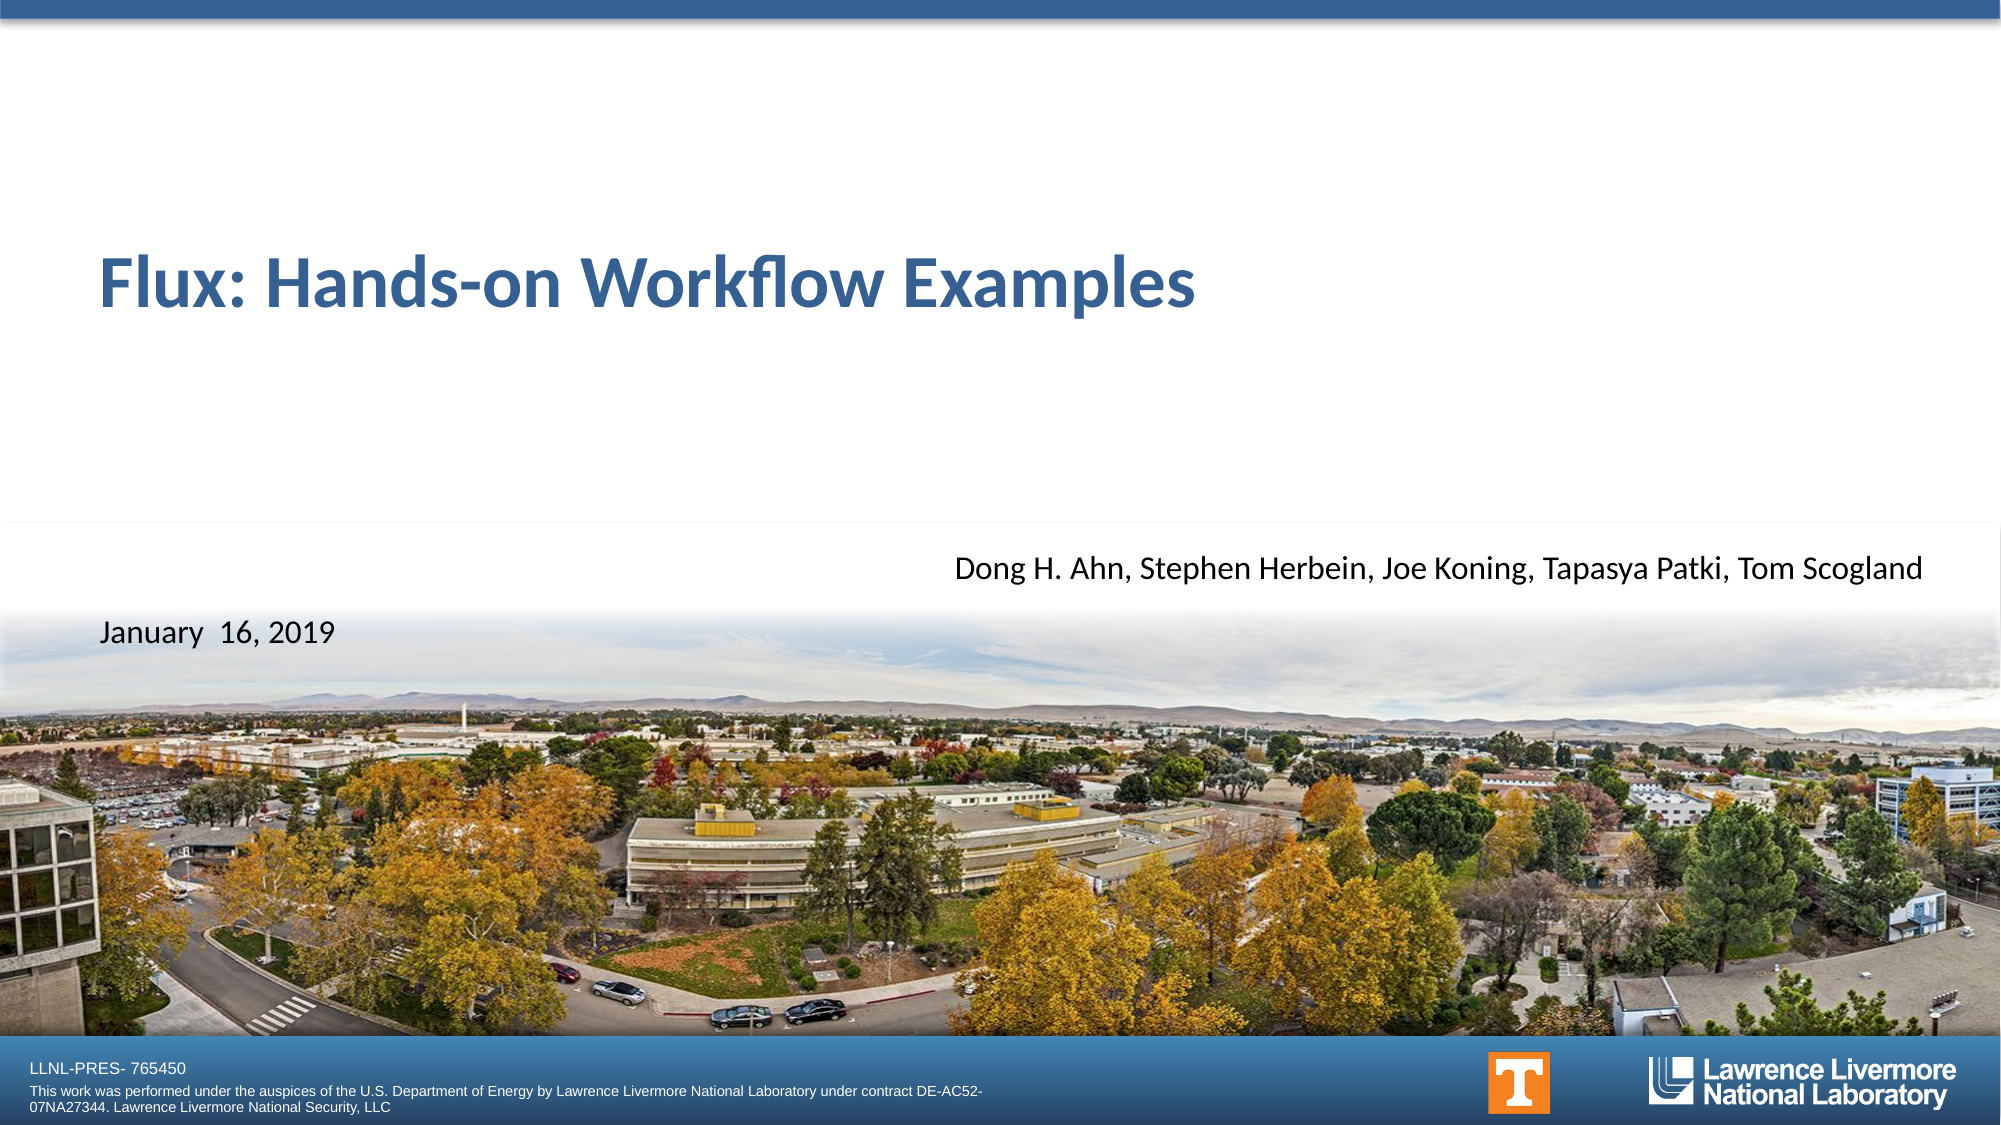

# Flux: Hands-on Workflow Examples
Dong H. Ahn, Stephen Herbein, Joe Koning, Tapasya Patki, Tom Scogland
January  16, 2019